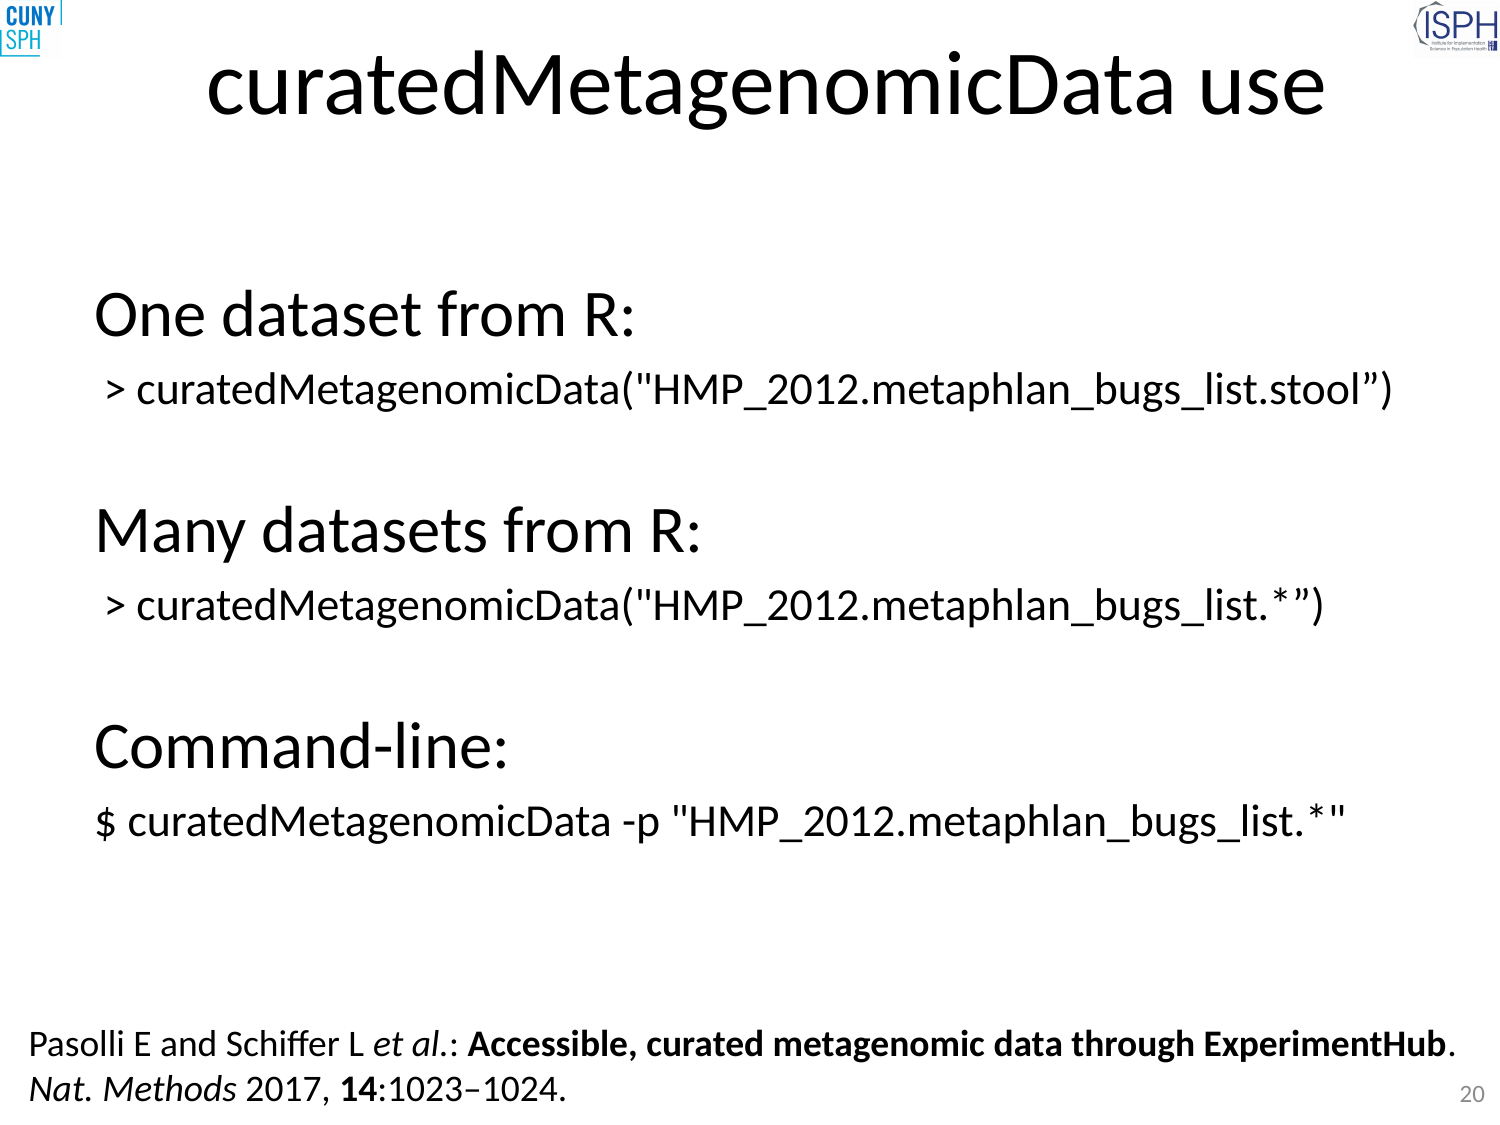

curatedMetagenomicData use
One dataset from R:
> curatedMetagenomicData("HMP_2012.metaphlan_bugs_list.stool”)

Many datasets from R:
> curatedMetagenomicData("HMP_2012.metaphlan_bugs_list.*”)

Command-line:
$ curatedMetagenomicData -p "HMP_2012.metaphlan_bugs_list.*"
Pasolli E and Schiffer L et al.: Accessible, curated metagenomic data through ExperimentHub. Nat. Methods 2017, 14:1023–1024.
20